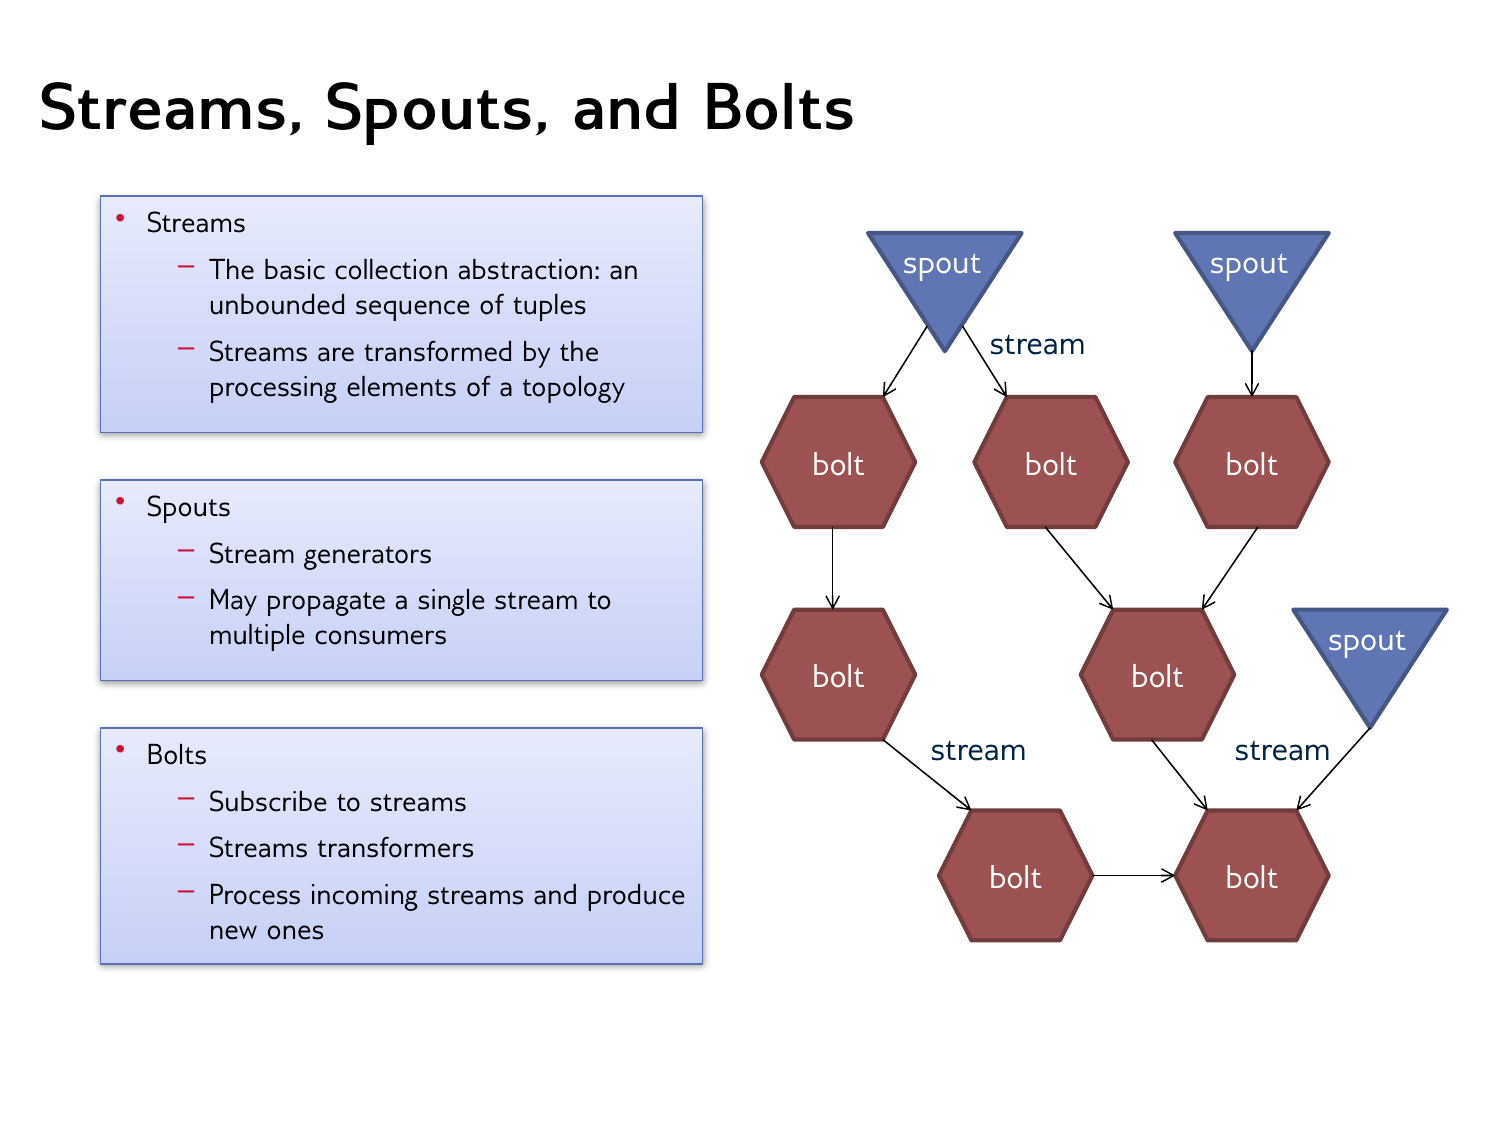

# Streams, Spouts, and Bolts
Streams
The basic collection abstraction: an unbounded sequence of tuples
Streams are transformed by the processing elements of a topology

spout

spout
stream
bolt
bolt
bolt
Spouts
Stream generators
May propagate a single stream to multiple consumers

bolt
bolt

spout
stream
stream
Bolts
Subscribe to streams
Streams transformers
Process incoming streams and produce new ones
bolt
bolt